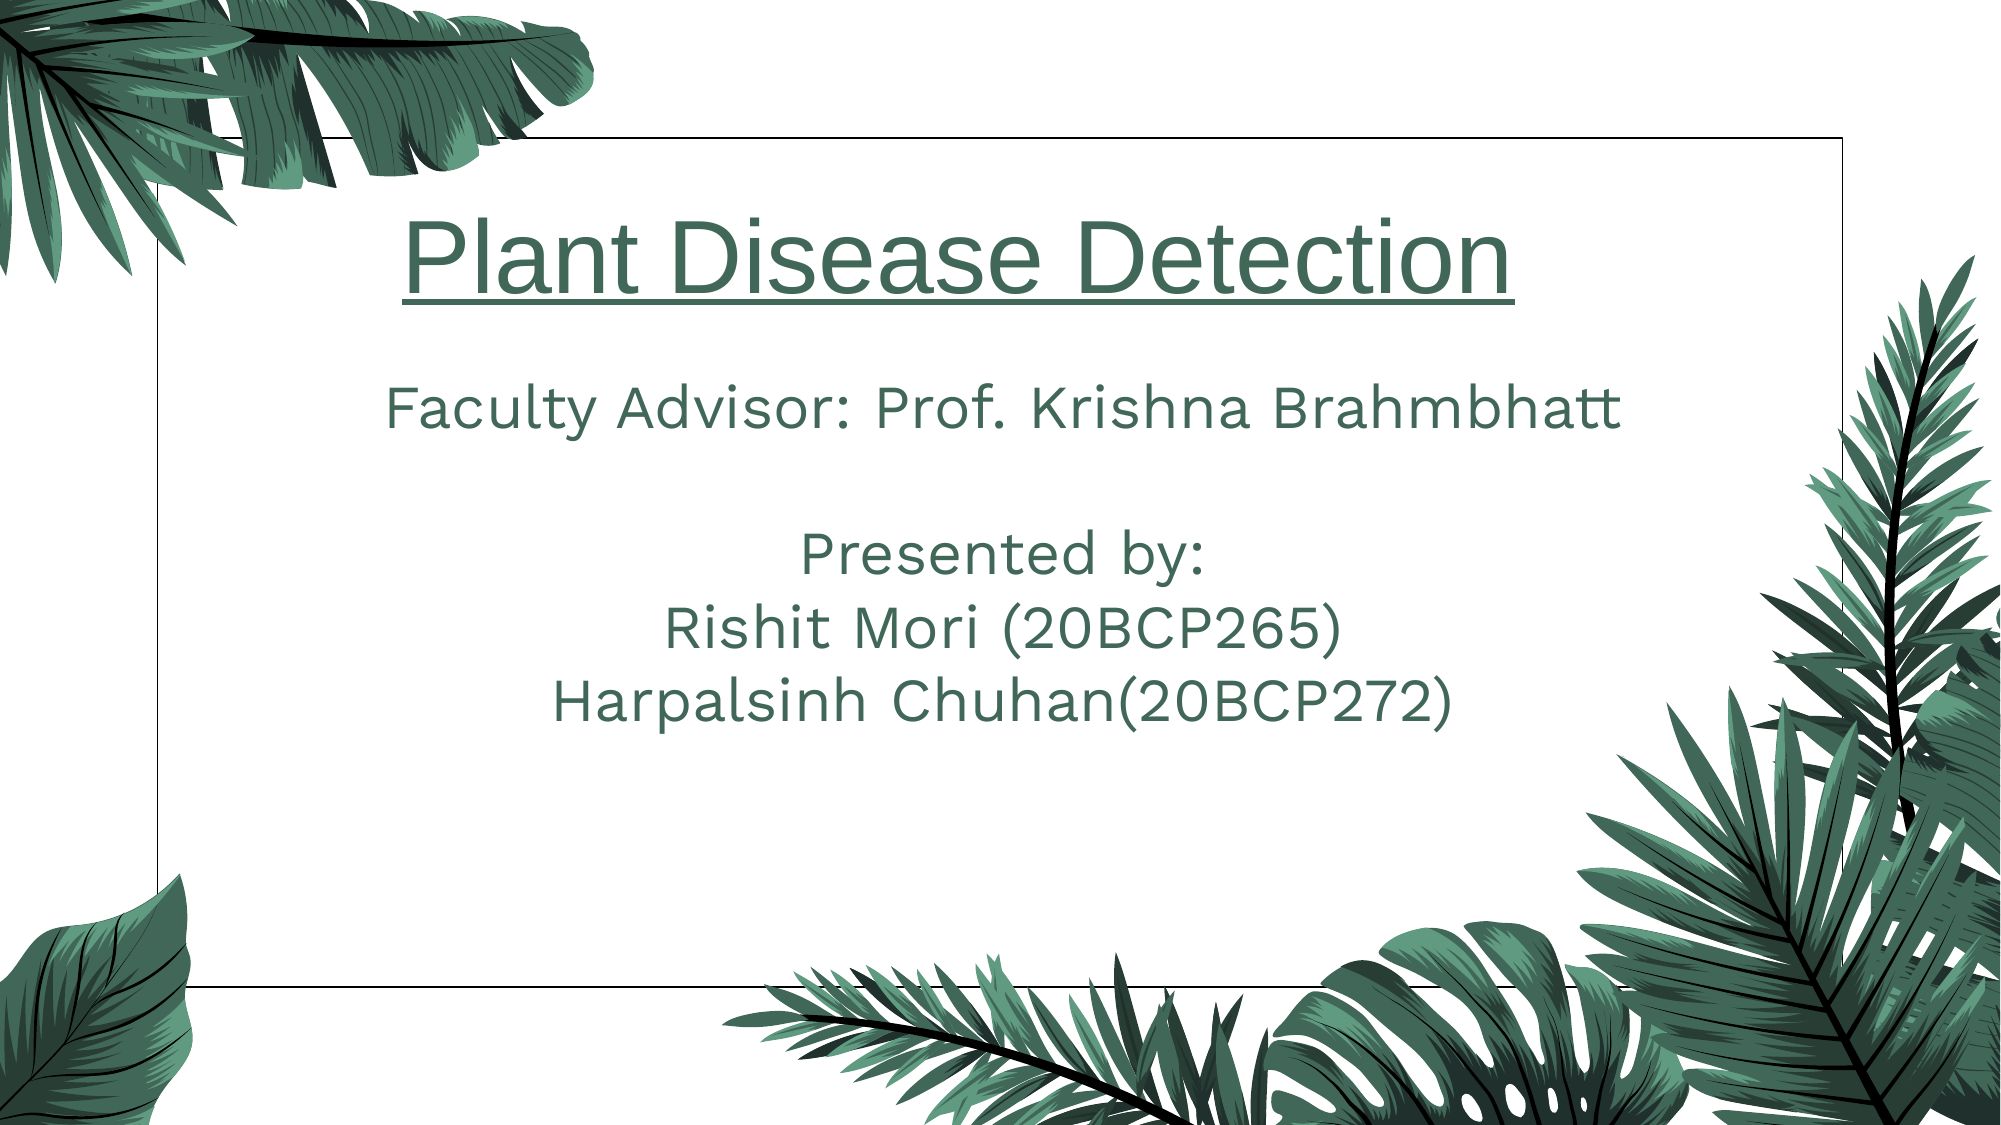

# Plant Disease Detection
Faculty Advisor: Prof. Krishna Brahmbhatt

Presented by:
Rishit Mori (20BCP265)
Harpalsinh Chuhan(20BCP272)